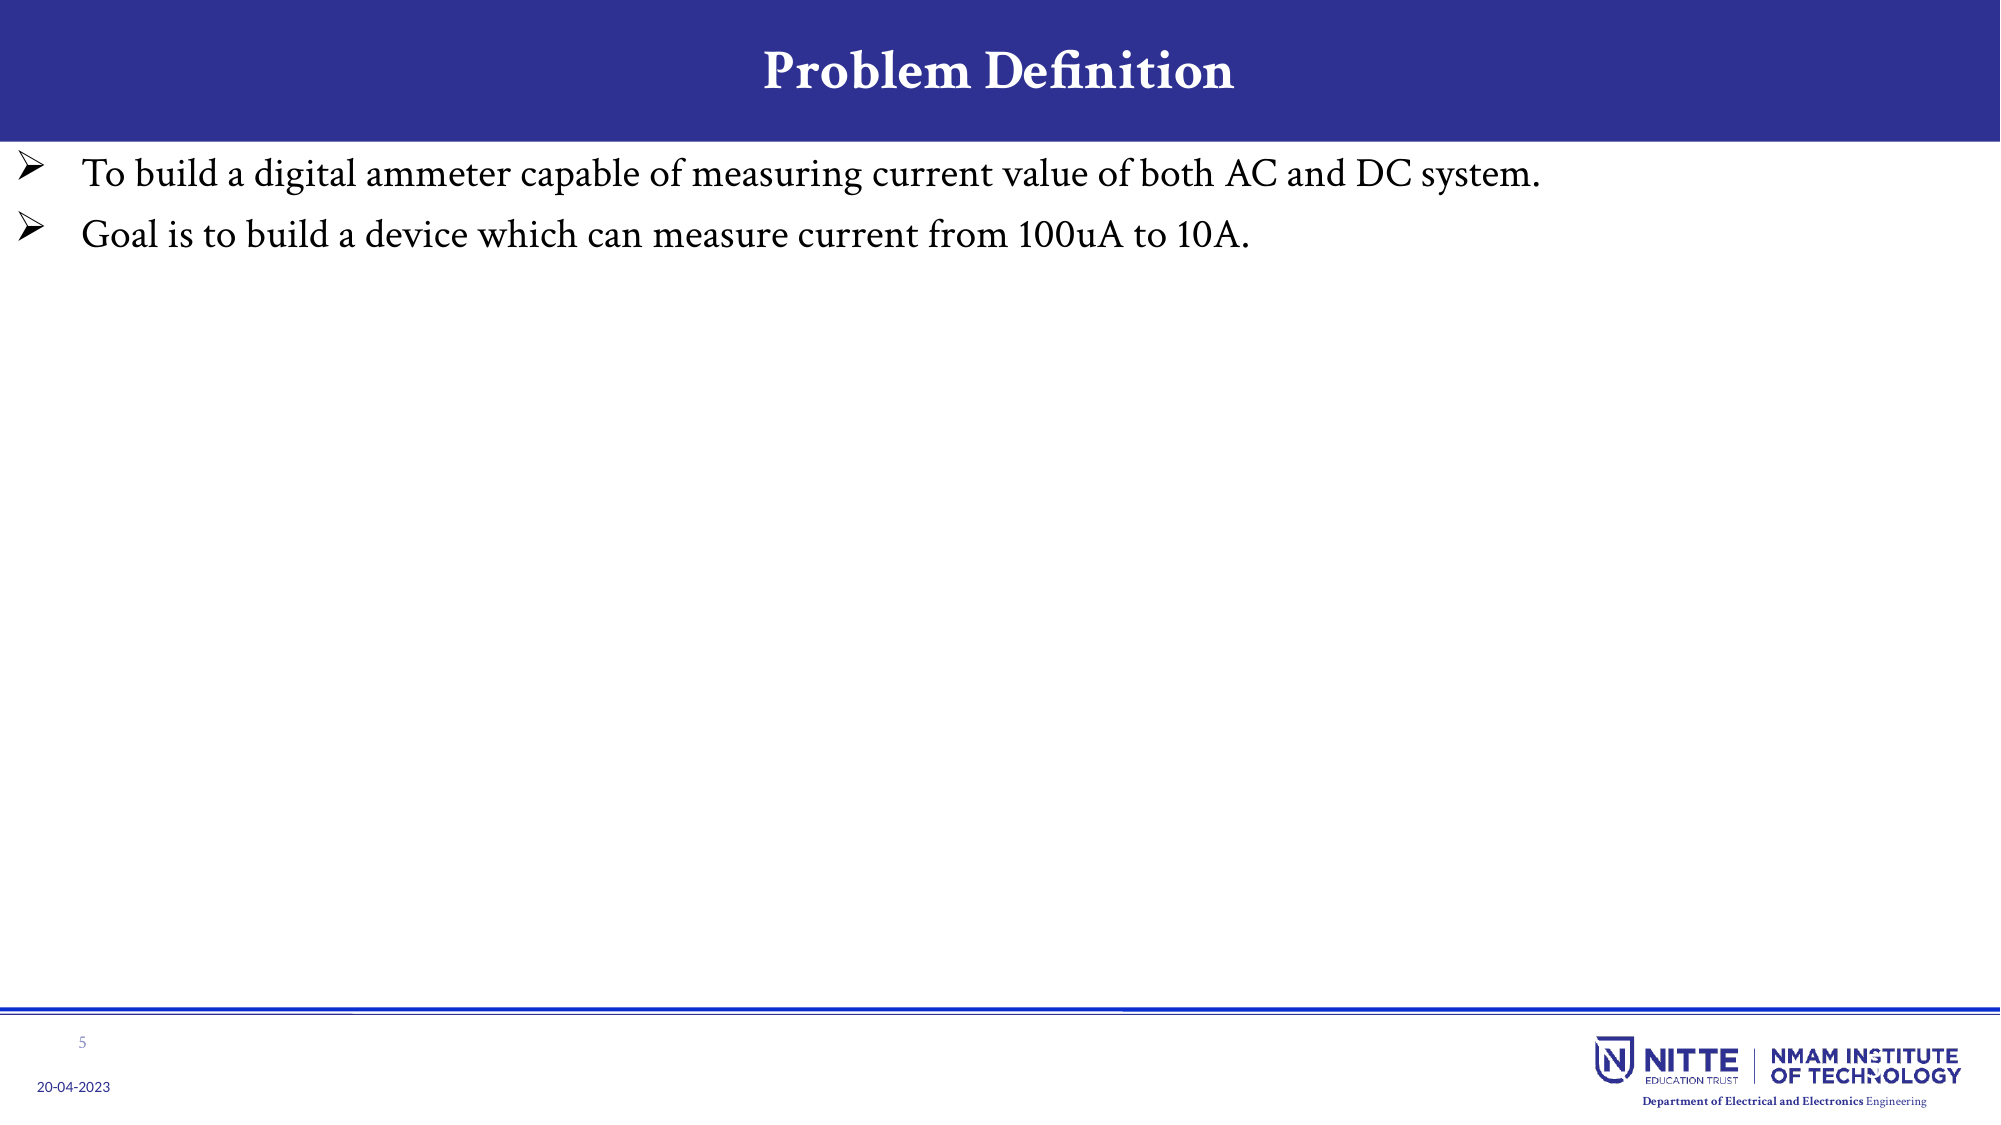

# Problem Definition
To build a digital ammeter capable of measuring current value of both AC and DC system.
Goal is to build a device which can measure current from 100uA to 10A.
5